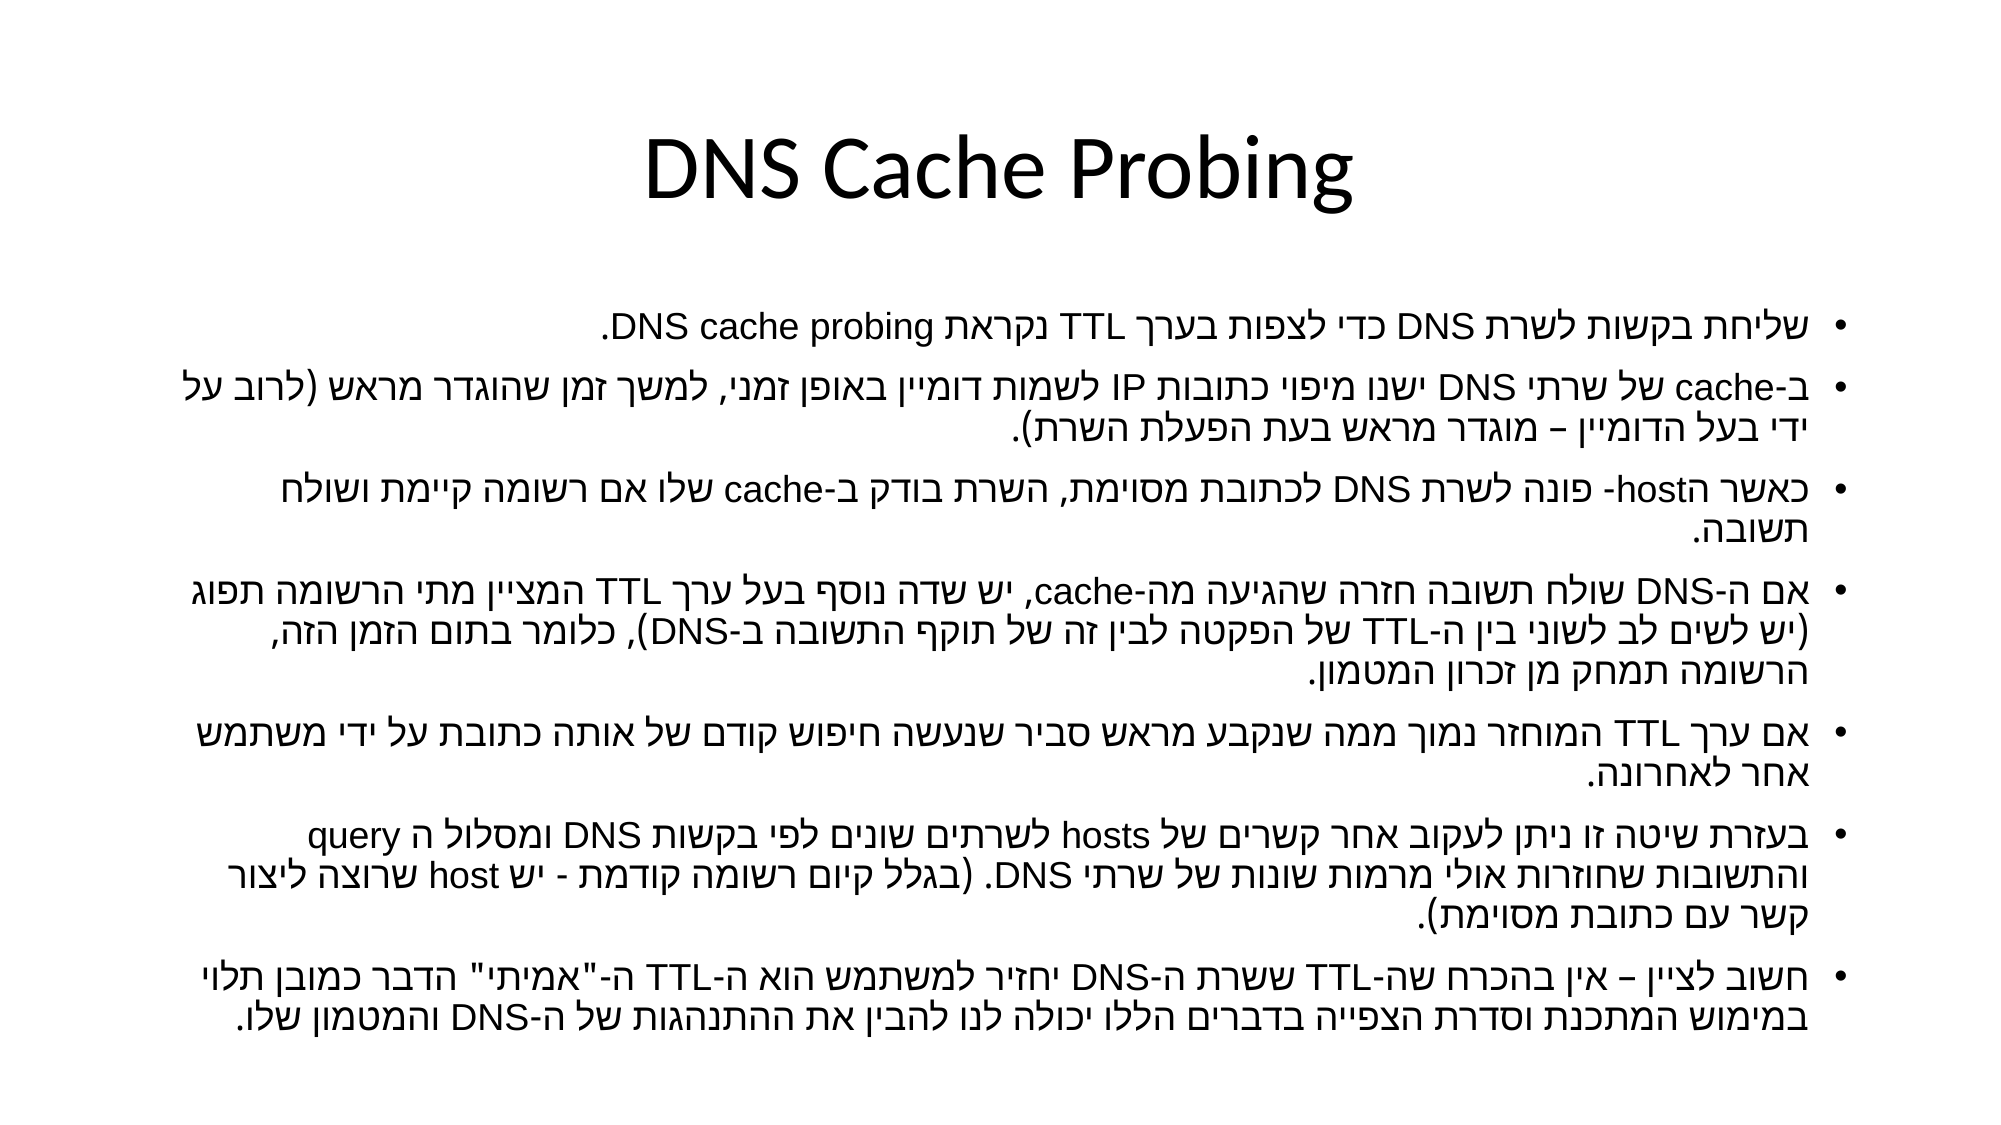

# DNS Cache Probing
שליחת בקשות לשרת DNS כדי לצפות בערך TTL נקראת DNS cache probing.
ב-cache של שרתי DNS ישנו מיפוי כתובות IP לשמות דומיין באופן זמני, למשך זמן שהוגדר מראש (לרוב על ידי בעל הדומיין – מוגדר מראש בעת הפעלת השרת).
כאשר הhost- פונה לשרת DNS לכתובת מסוימת, השרת בודק ב-cache שלו אם רשומה קיימת ושולח תשובה.
אם ה-DNS שולח תשובה חזרה שהגיעה מה-cache, יש שדה נוסף בעל ערך TTL המציין מתי הרשומה תפוג (יש לשים לב לשוני בין ה-TTL של הפקטה לבין זה של תוקף התשובה ב-DNS), כלומר בתום הזמן הזה, הרשומה תמחק מן זכרון המטמון.
אם ערך TTL המוחזר נמוך ממה שנקבע מראש סביר שנעשה חיפוש קודם של אותה כתובת על ידי משתמש אחר לאחרונה.
בעזרת שיטה זו ניתן לעקוב אחר קשרים של hosts לשרתים שונים לפי בקשות DNS ומסלול ה query והתשובות שחוזרות אולי מרמות שונות של שרתי DNS. (בגלל קיום רשומה קודמת - יש host שרוצה ליצור קשר עם כתובת מסוימת).
חשוב לציין – אין בהכרח שה-TTL ששרת ה-DNS יחזיר למשתמש הוא ה-TTL ה-"אמיתי" הדבר כמובן תלוי במימוש המתכנת וסדרת הצפייה בדברים הללו יכולה לנו להבין את ההתנהגות של ה-DNS והמטמון שלו.